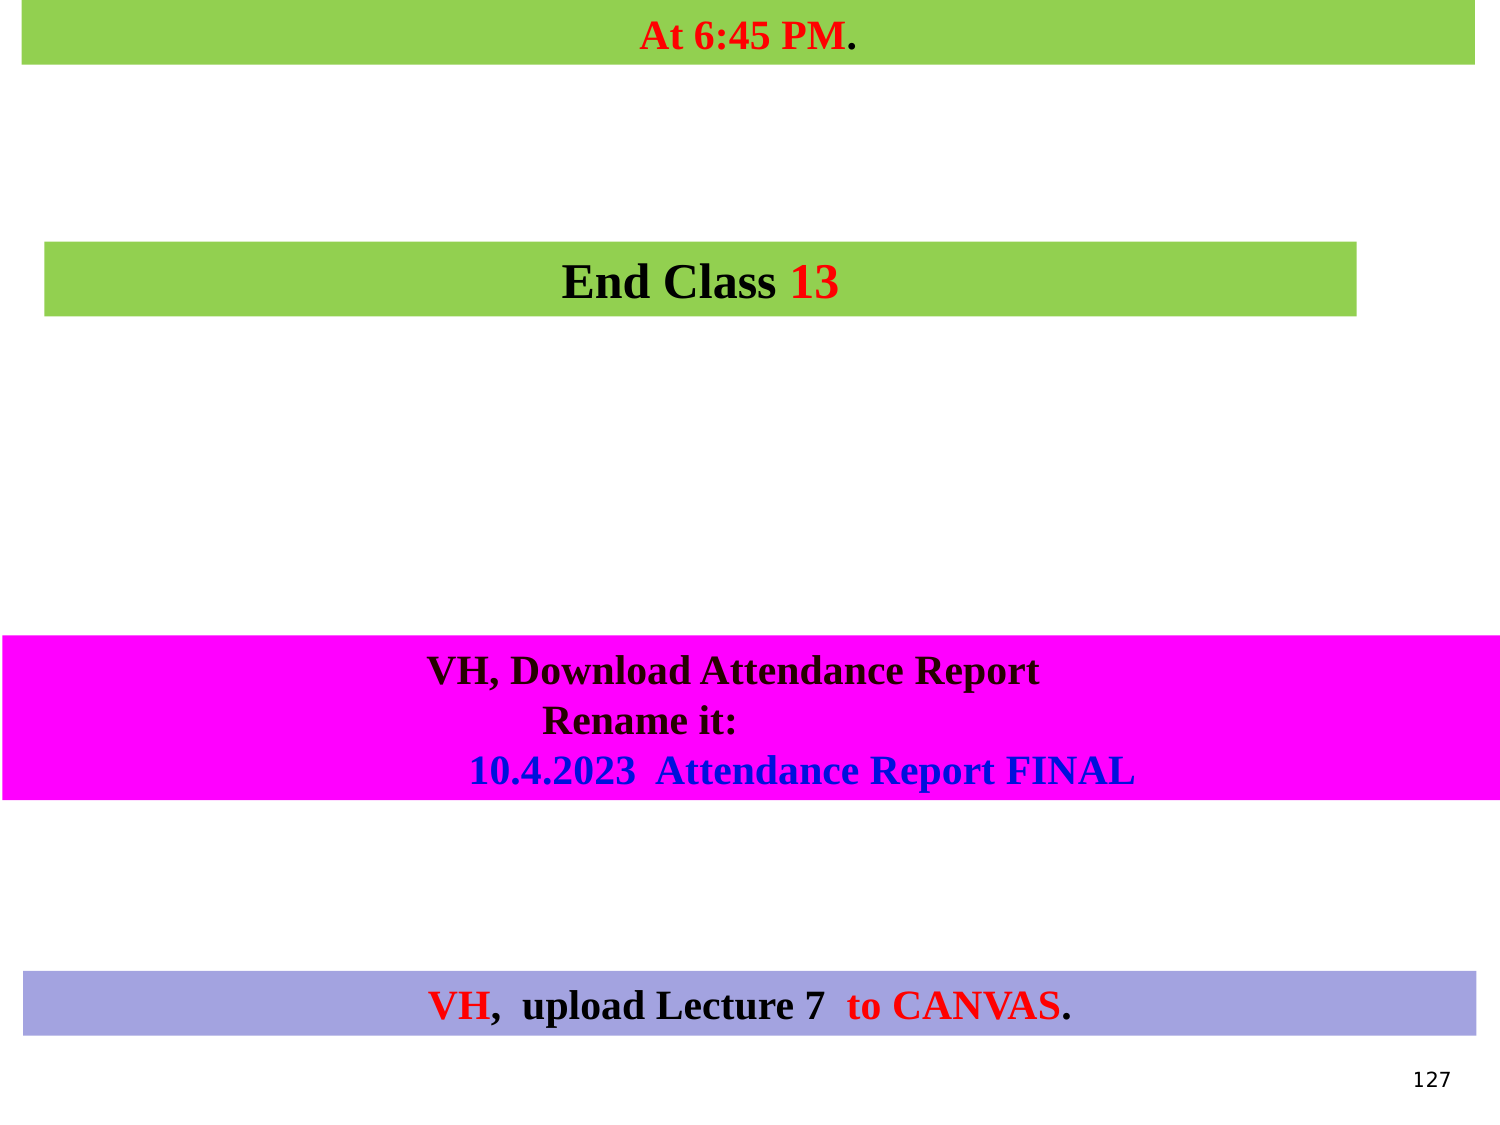

At 6:45 PM.
End Class 13
                                       VH, Download Attendance Report
                                                  Rename it:
                                           10.4.2023  Attendance Report FINAL
VH,  upload Lecture 7  to CANVAS.
127